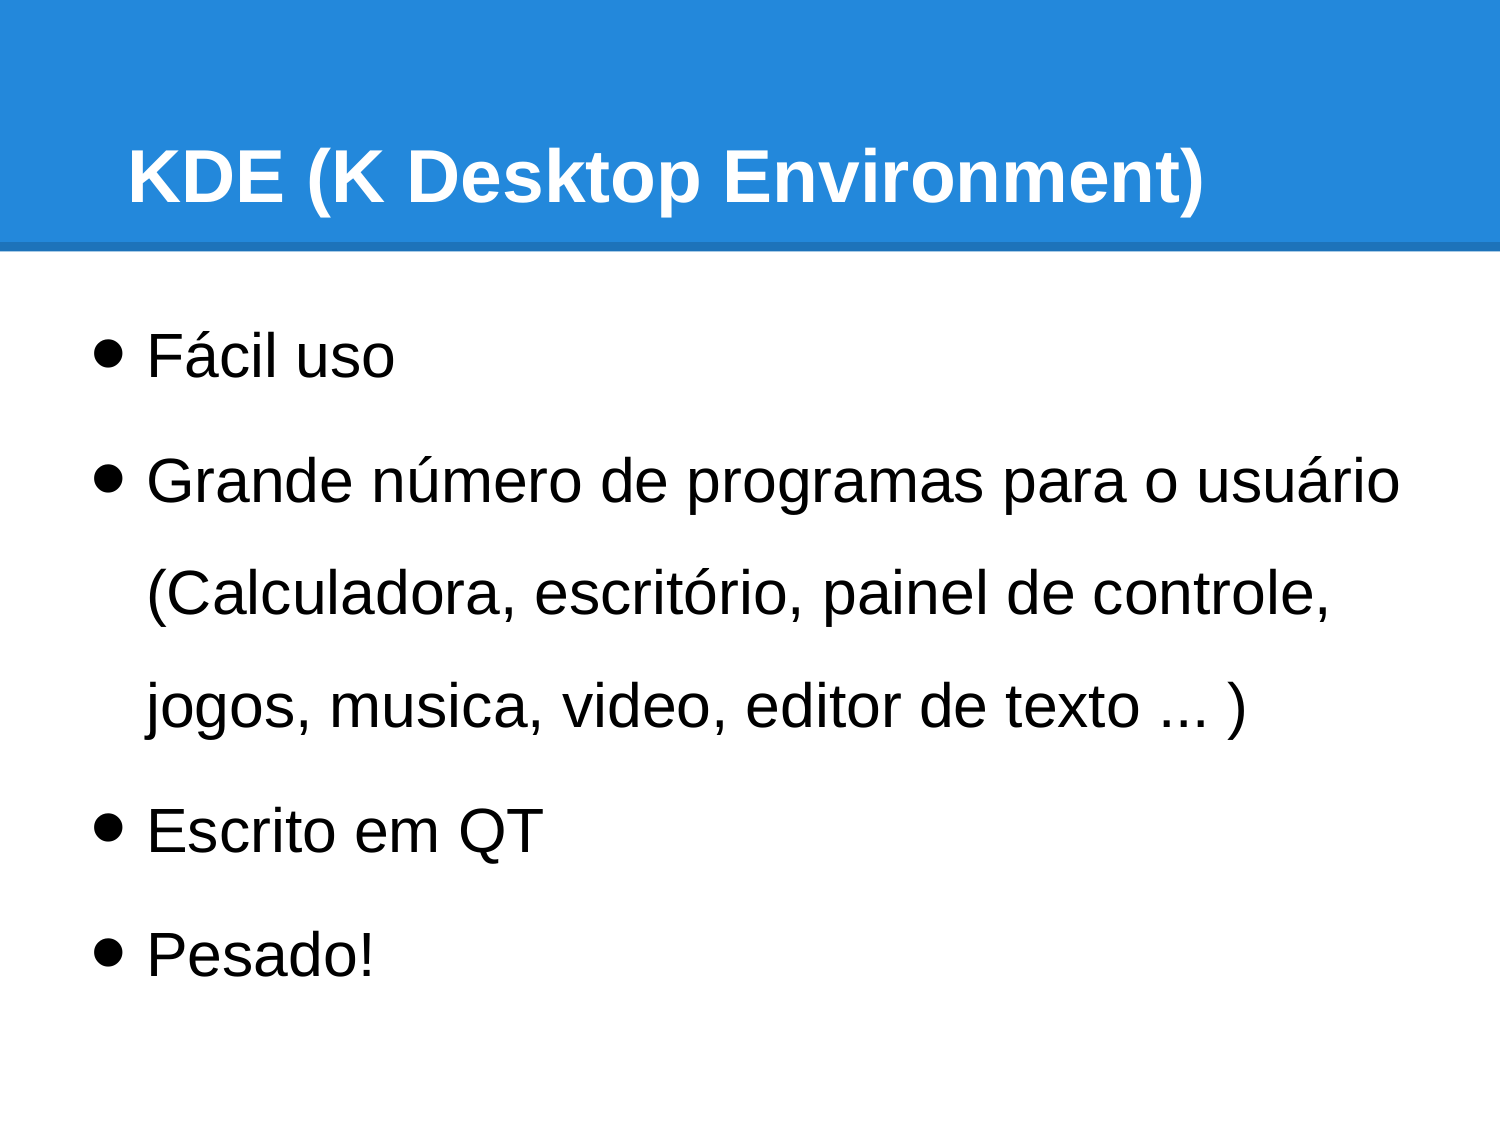

# KDE (K Desktop Environment)
Fácil uso
Grande número de programas para o usuário (Calculadora, escritório, painel de controle, jogos, musica, video, editor de texto ... )
Escrito em QT
Pesado!